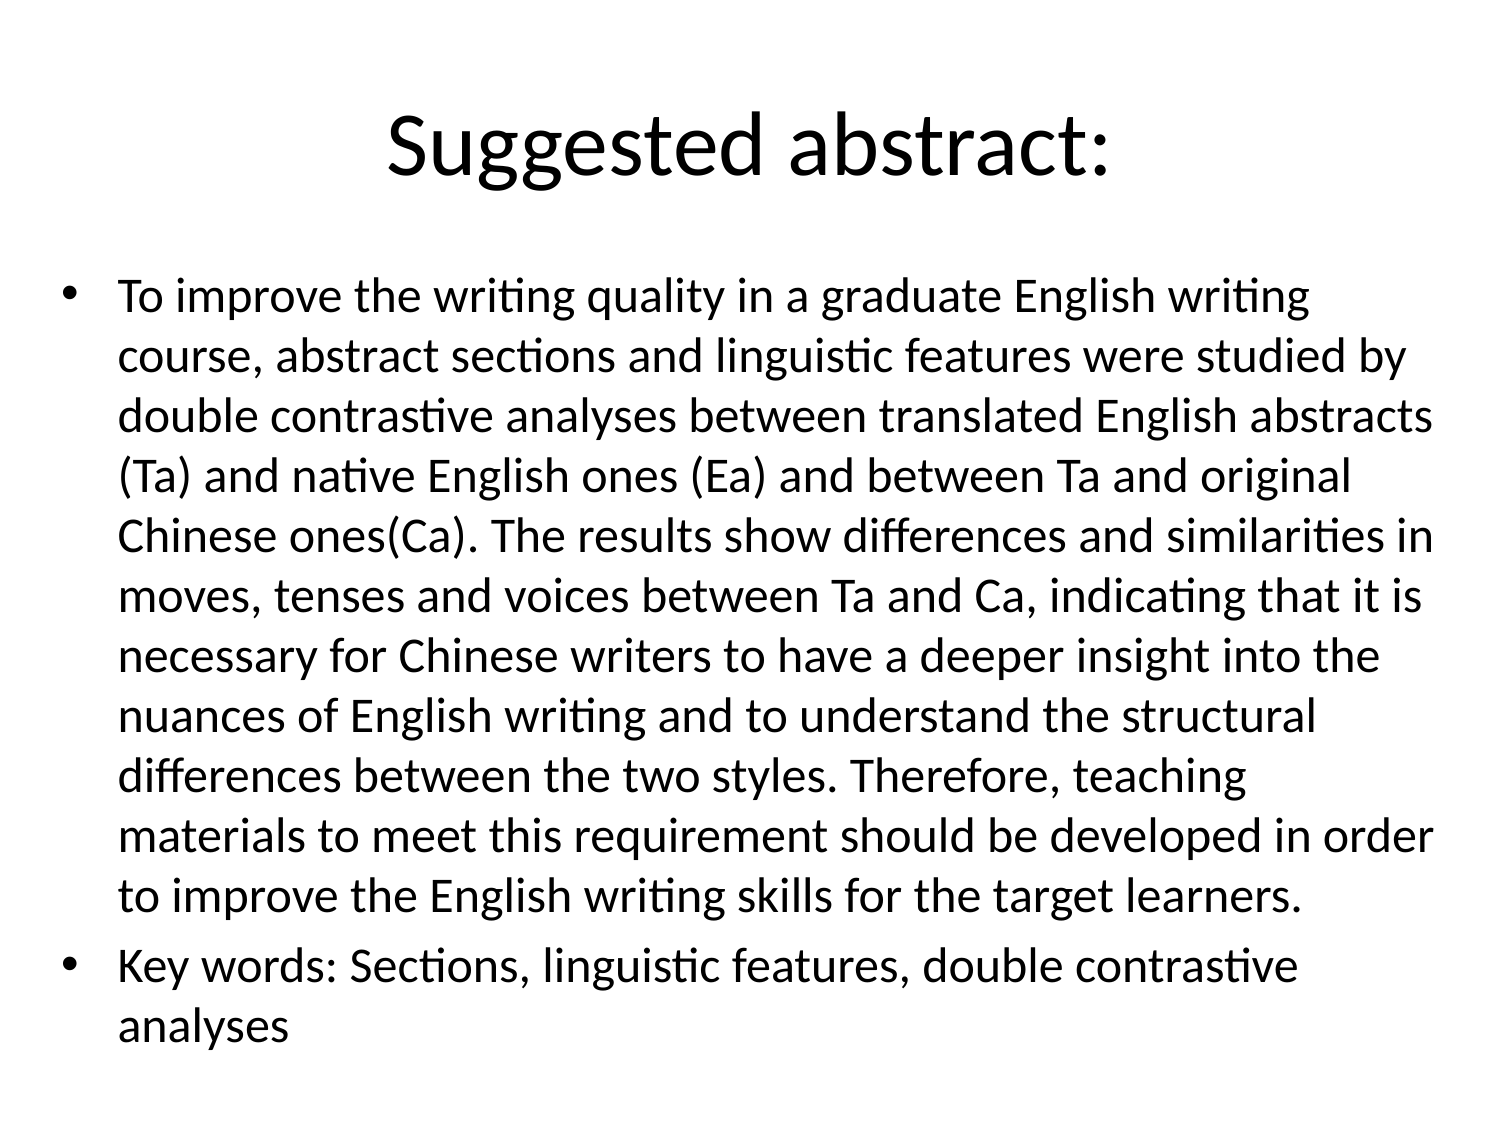

# Suggested abstract:
To improve the writing quality in a graduate English writing course, abstract sections and linguistic features were studied by double contrastive analyses between translated English abstracts (Ta) and native English ones (Ea) and between Ta and original Chinese ones(Ca). The results show differences and similarities in moves, tenses and voices between Ta and Ca, indicating that it is necessary for Chinese writers to have a deeper insight into the nuances of English writing and to understand the structural differences between the two styles. Therefore, teaching materials to meet this requirement should be developed in order to improve the English writing skills for the target learners.
Key words: Sections, linguistic features, double contrastive analyses